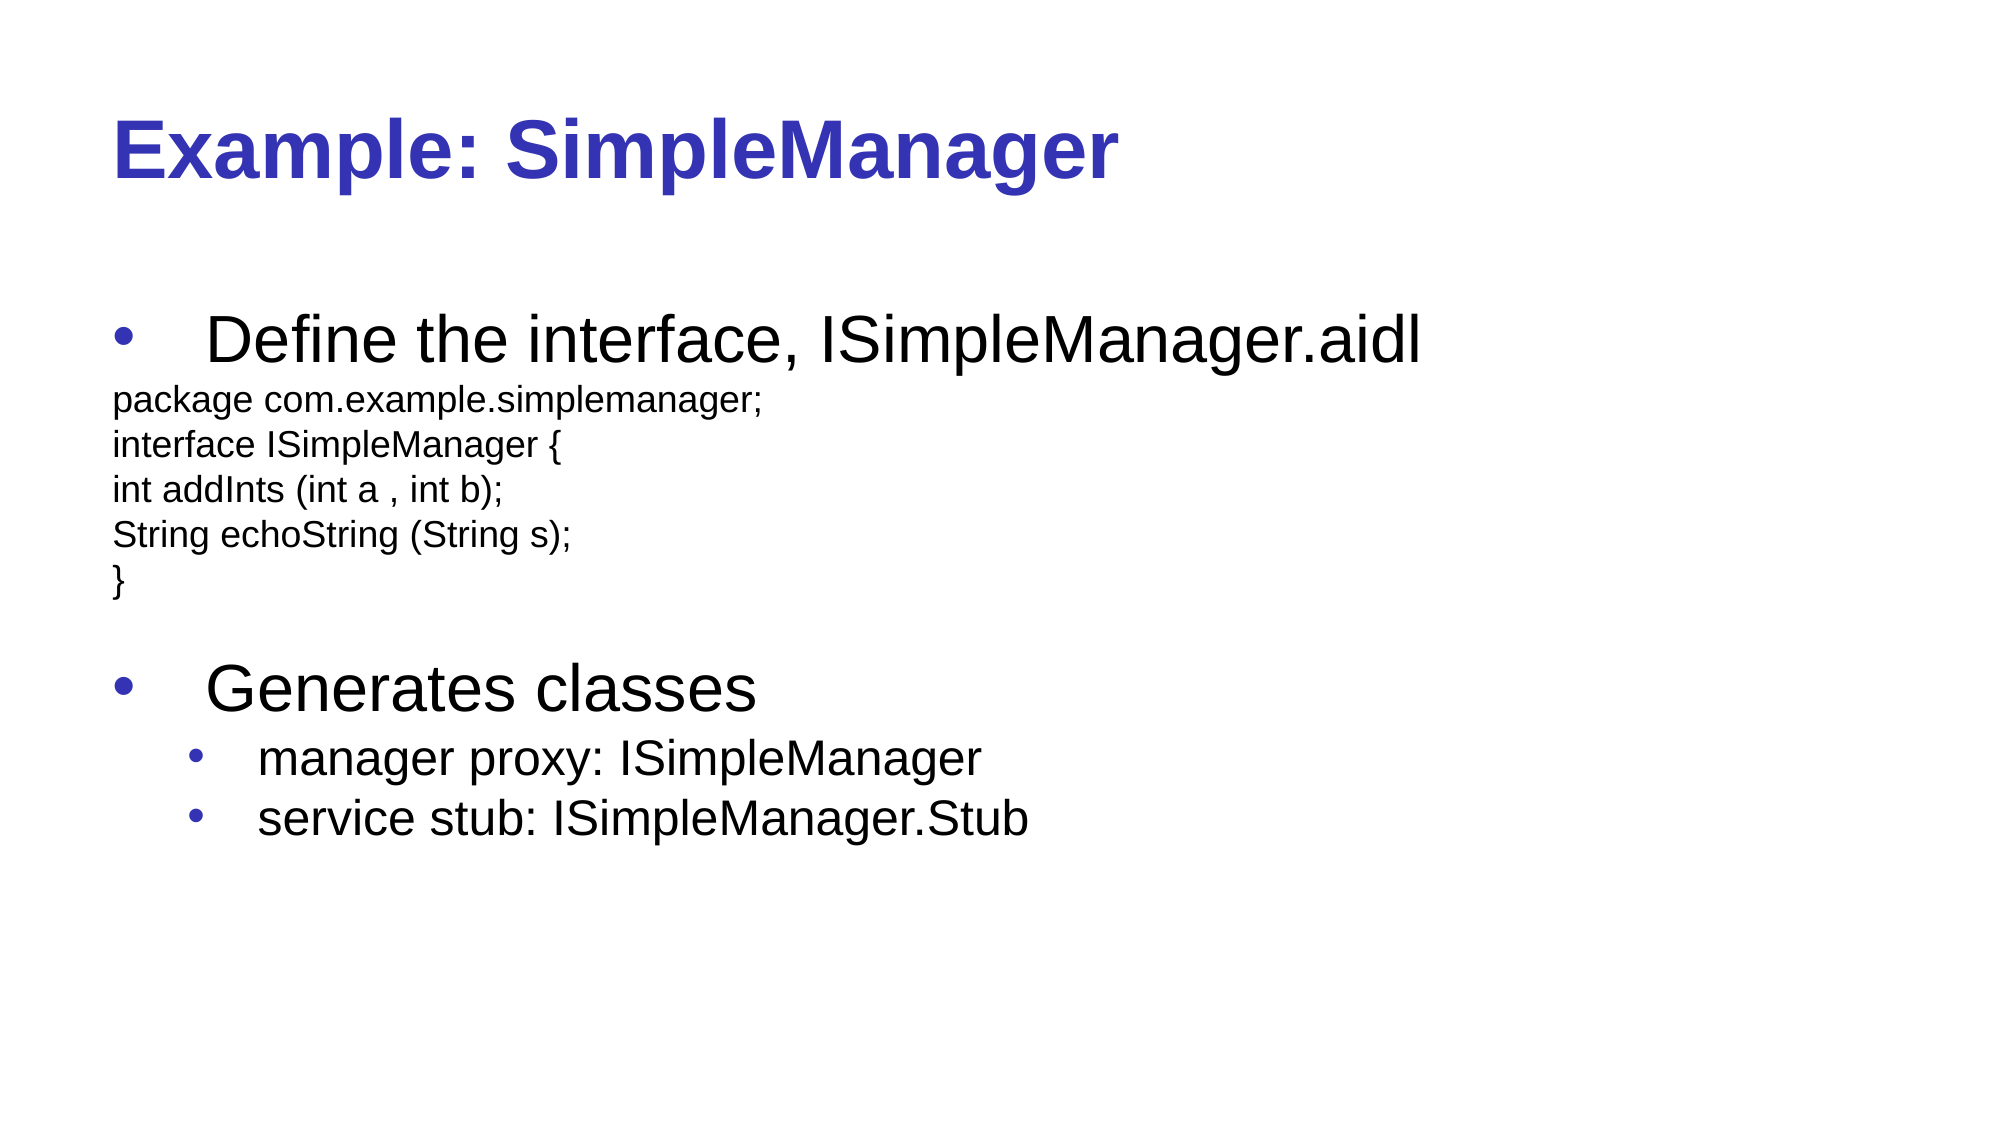

Example: SimpleManager
 Define the interface, ISimpleManager.aidl
package com.example.simplemanager;
interface ISimpleManager {
int addInts (int a , int b);
String echoString (String s);
}
 Generates classes
 manager proxy: ISimpleManager
 service stub: ISimpleManager.Stub